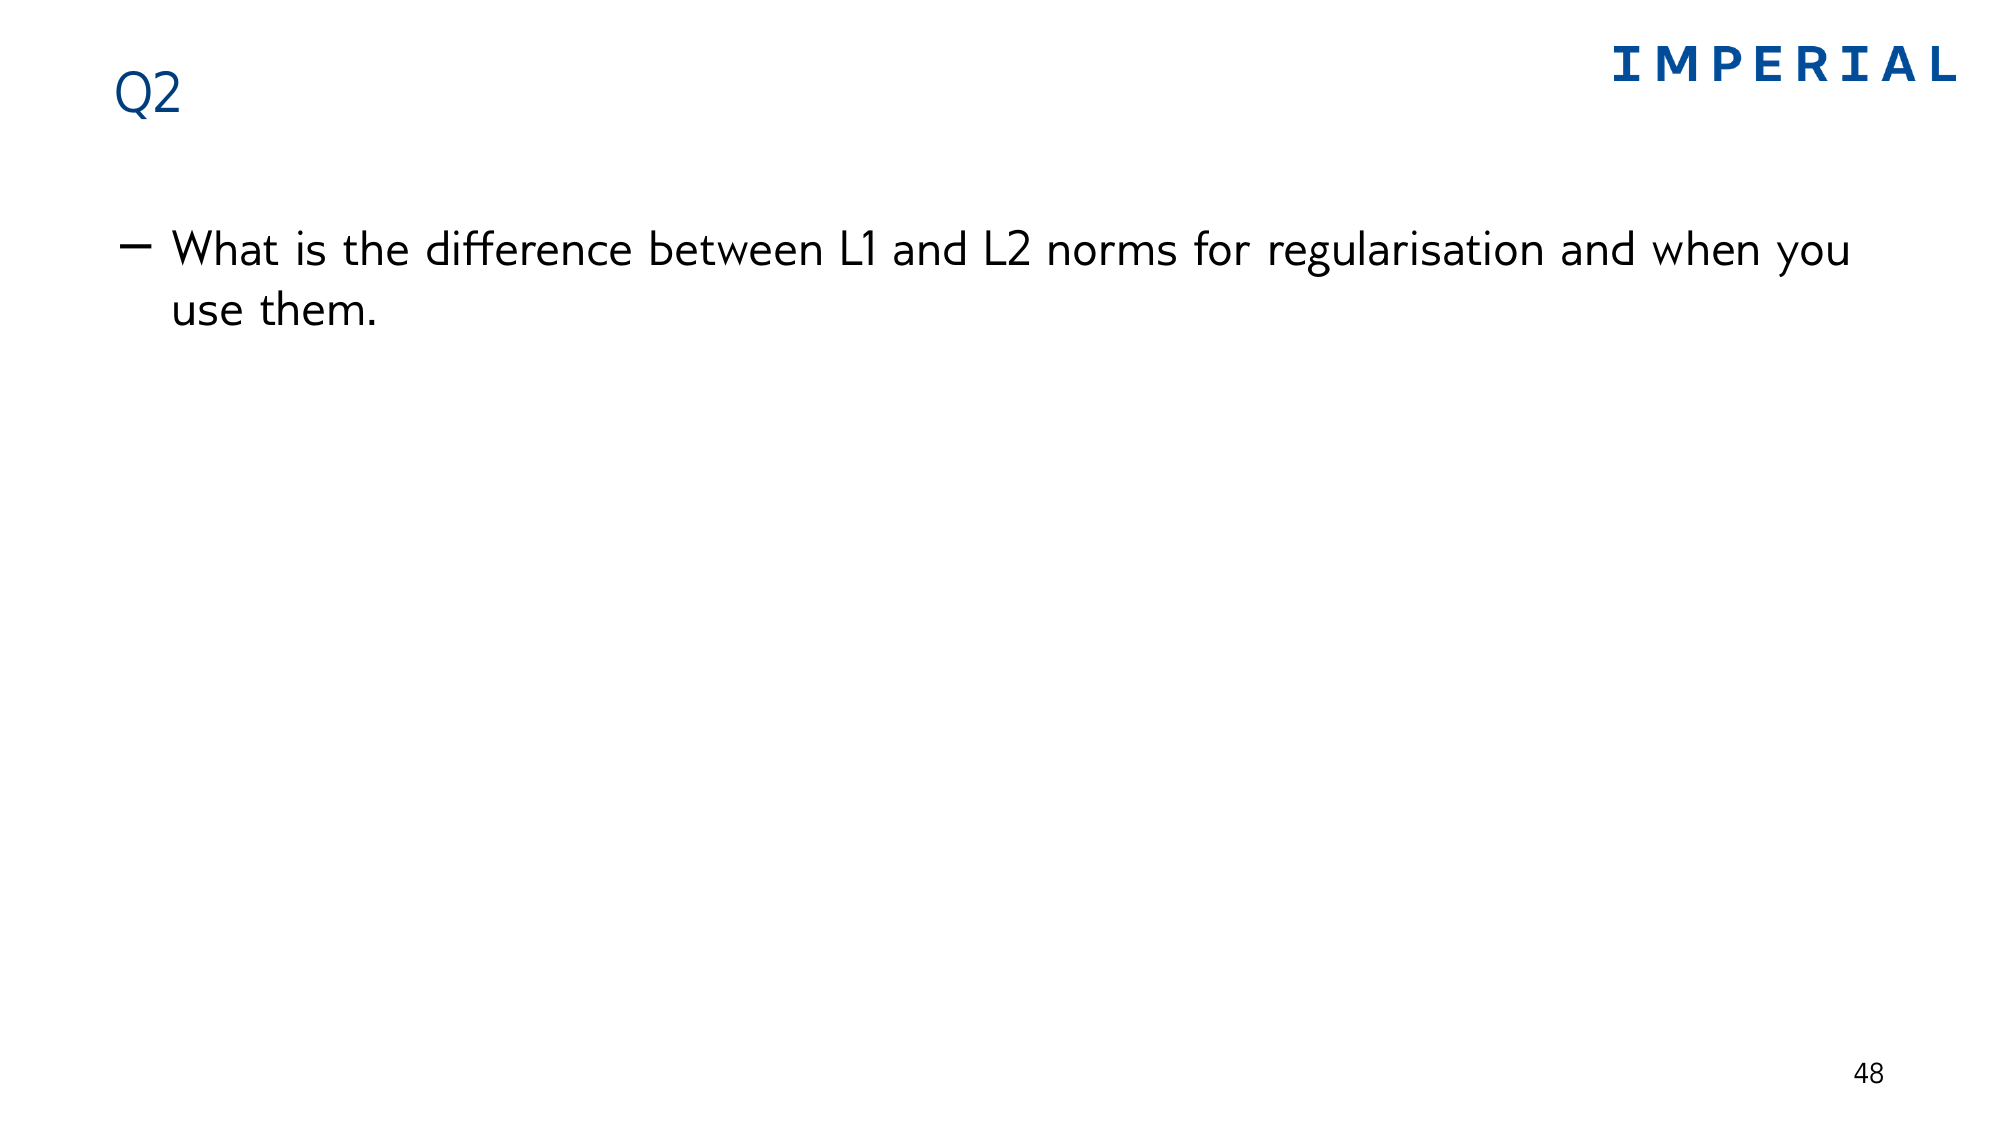

# Q2
What is the difference between L1 and L2 norms for regularisation and when you use them.
48